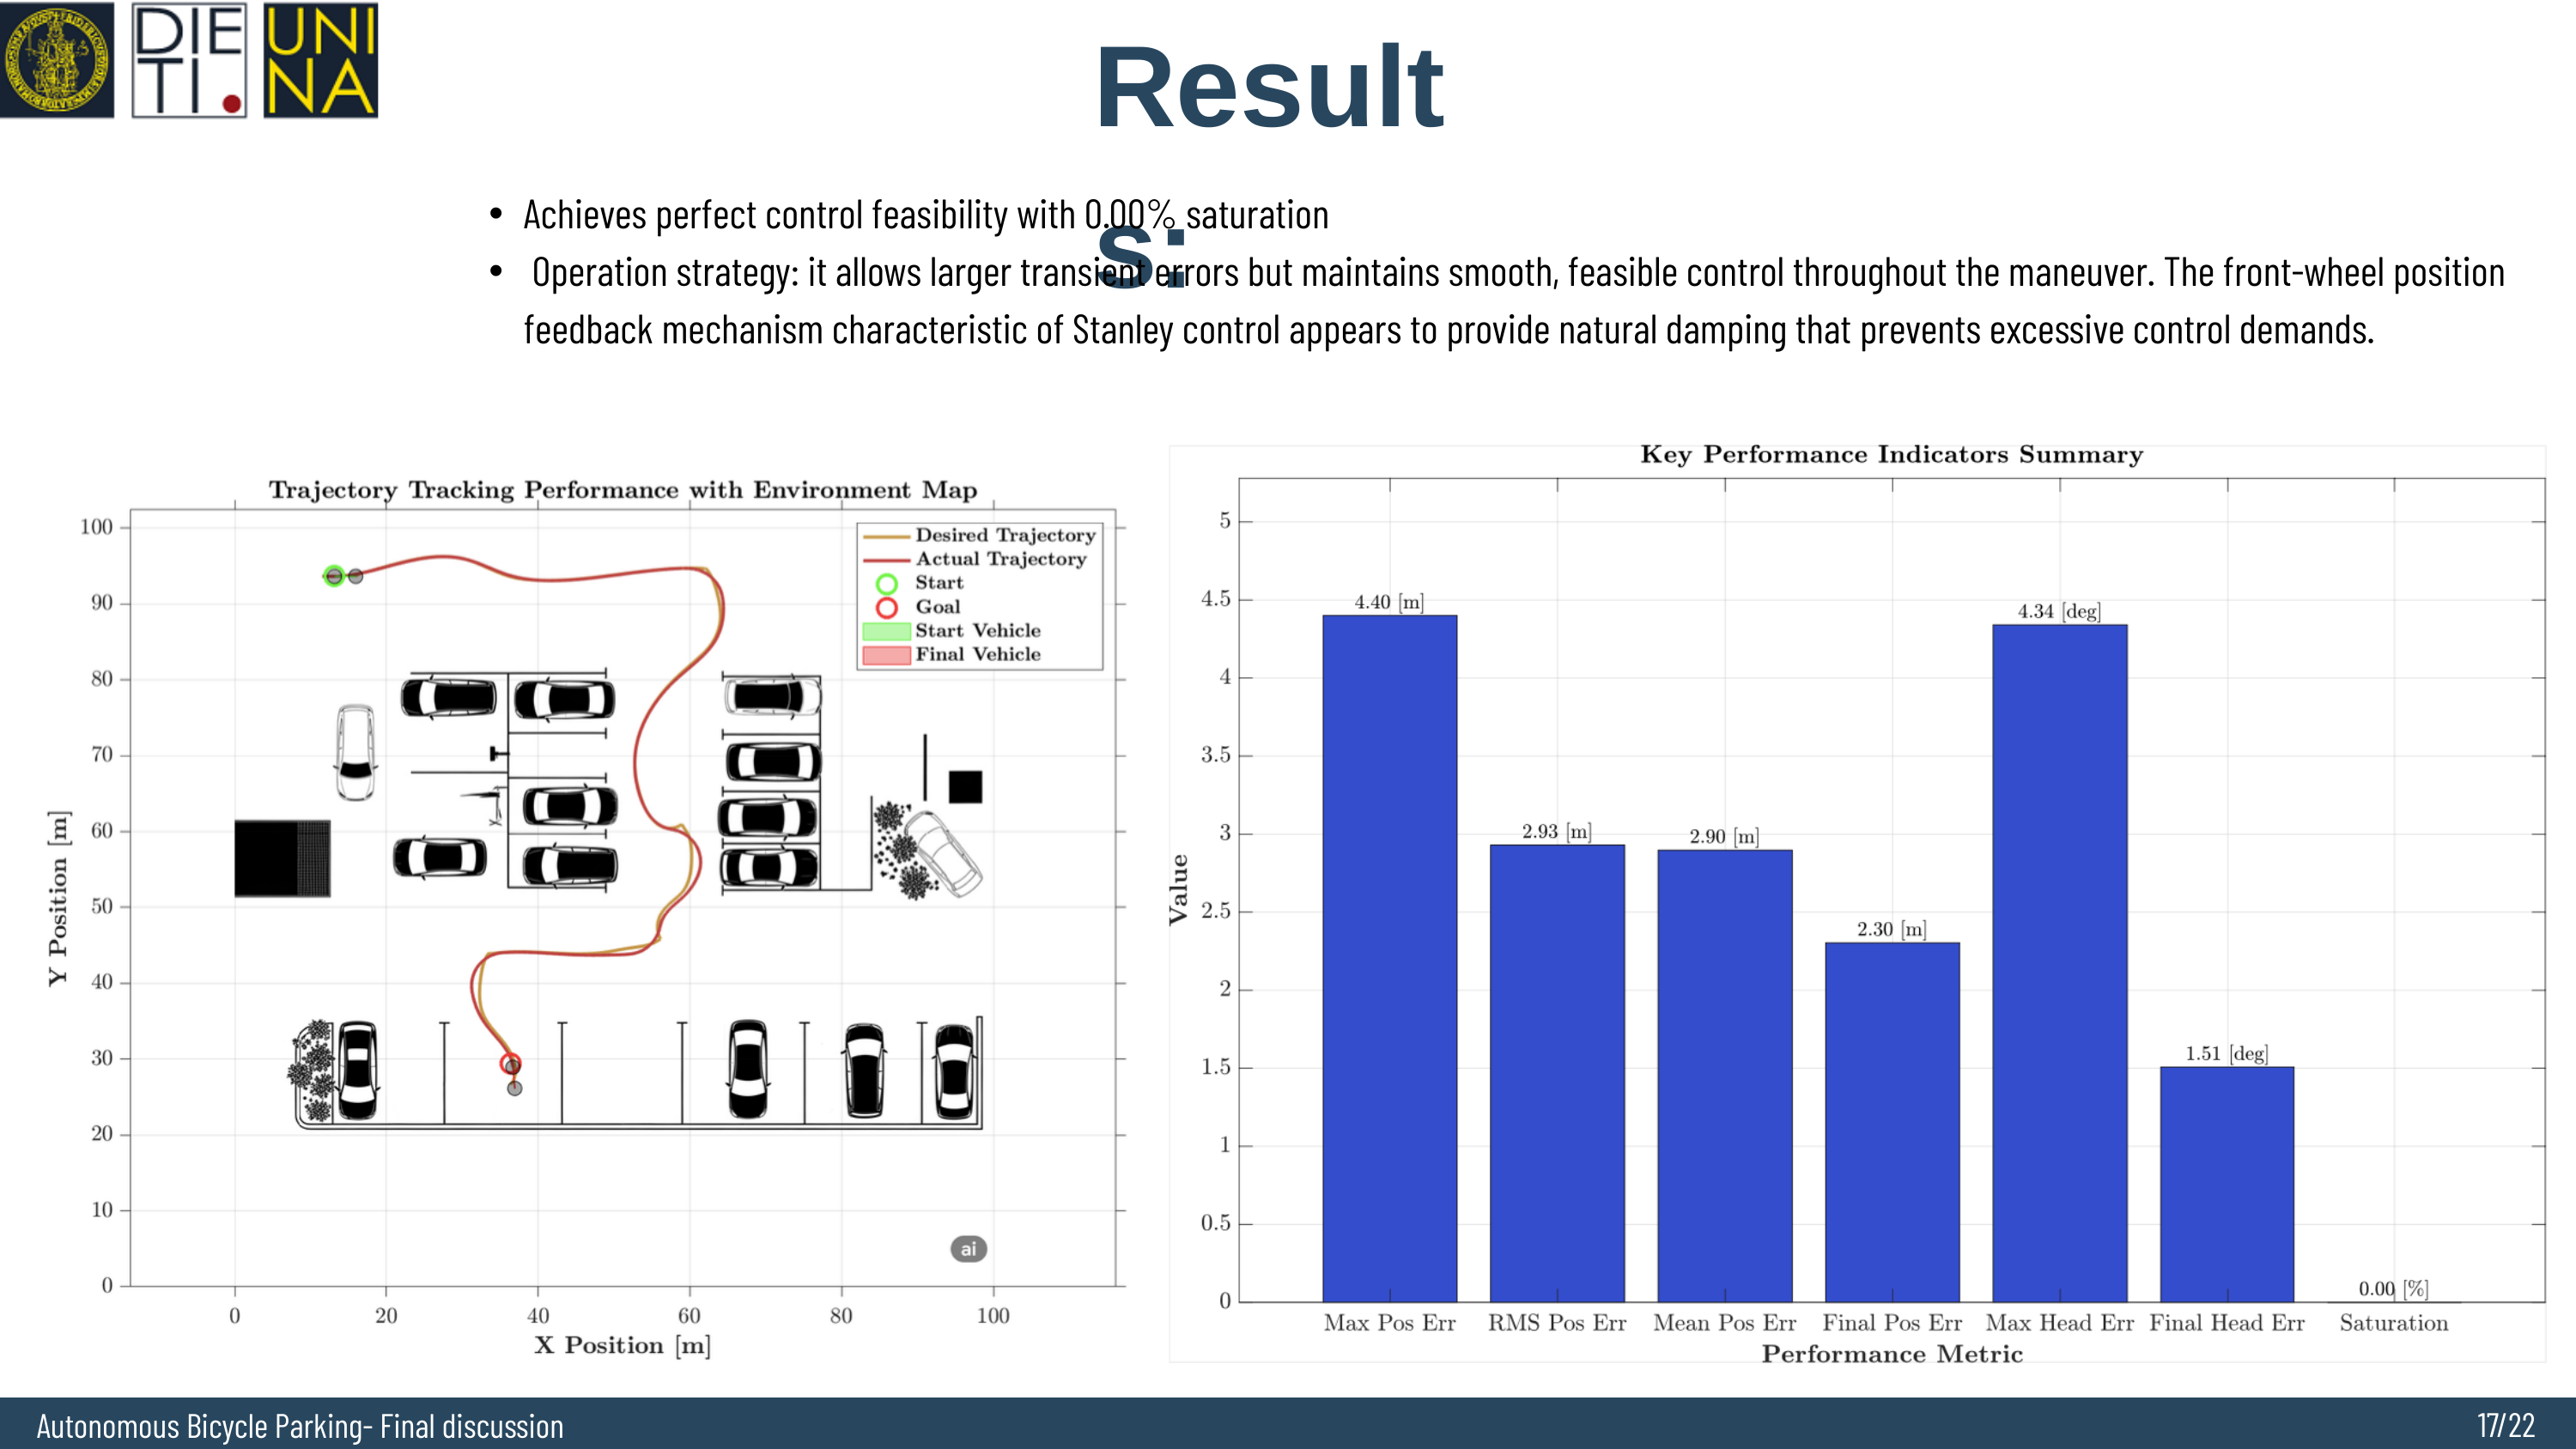

Results:
Achieves perfect control feasibility with 0.00% saturation
 Operation strategy: it allows larger transient errors but maintains smooth, feasible control throughout the maneuver. The front-wheel position feedback mechanism characteristic of Stanley control appears to provide natural damping that prevents excessive control demands.

17/22

Autonomous Bicycle Parking- Final discussion